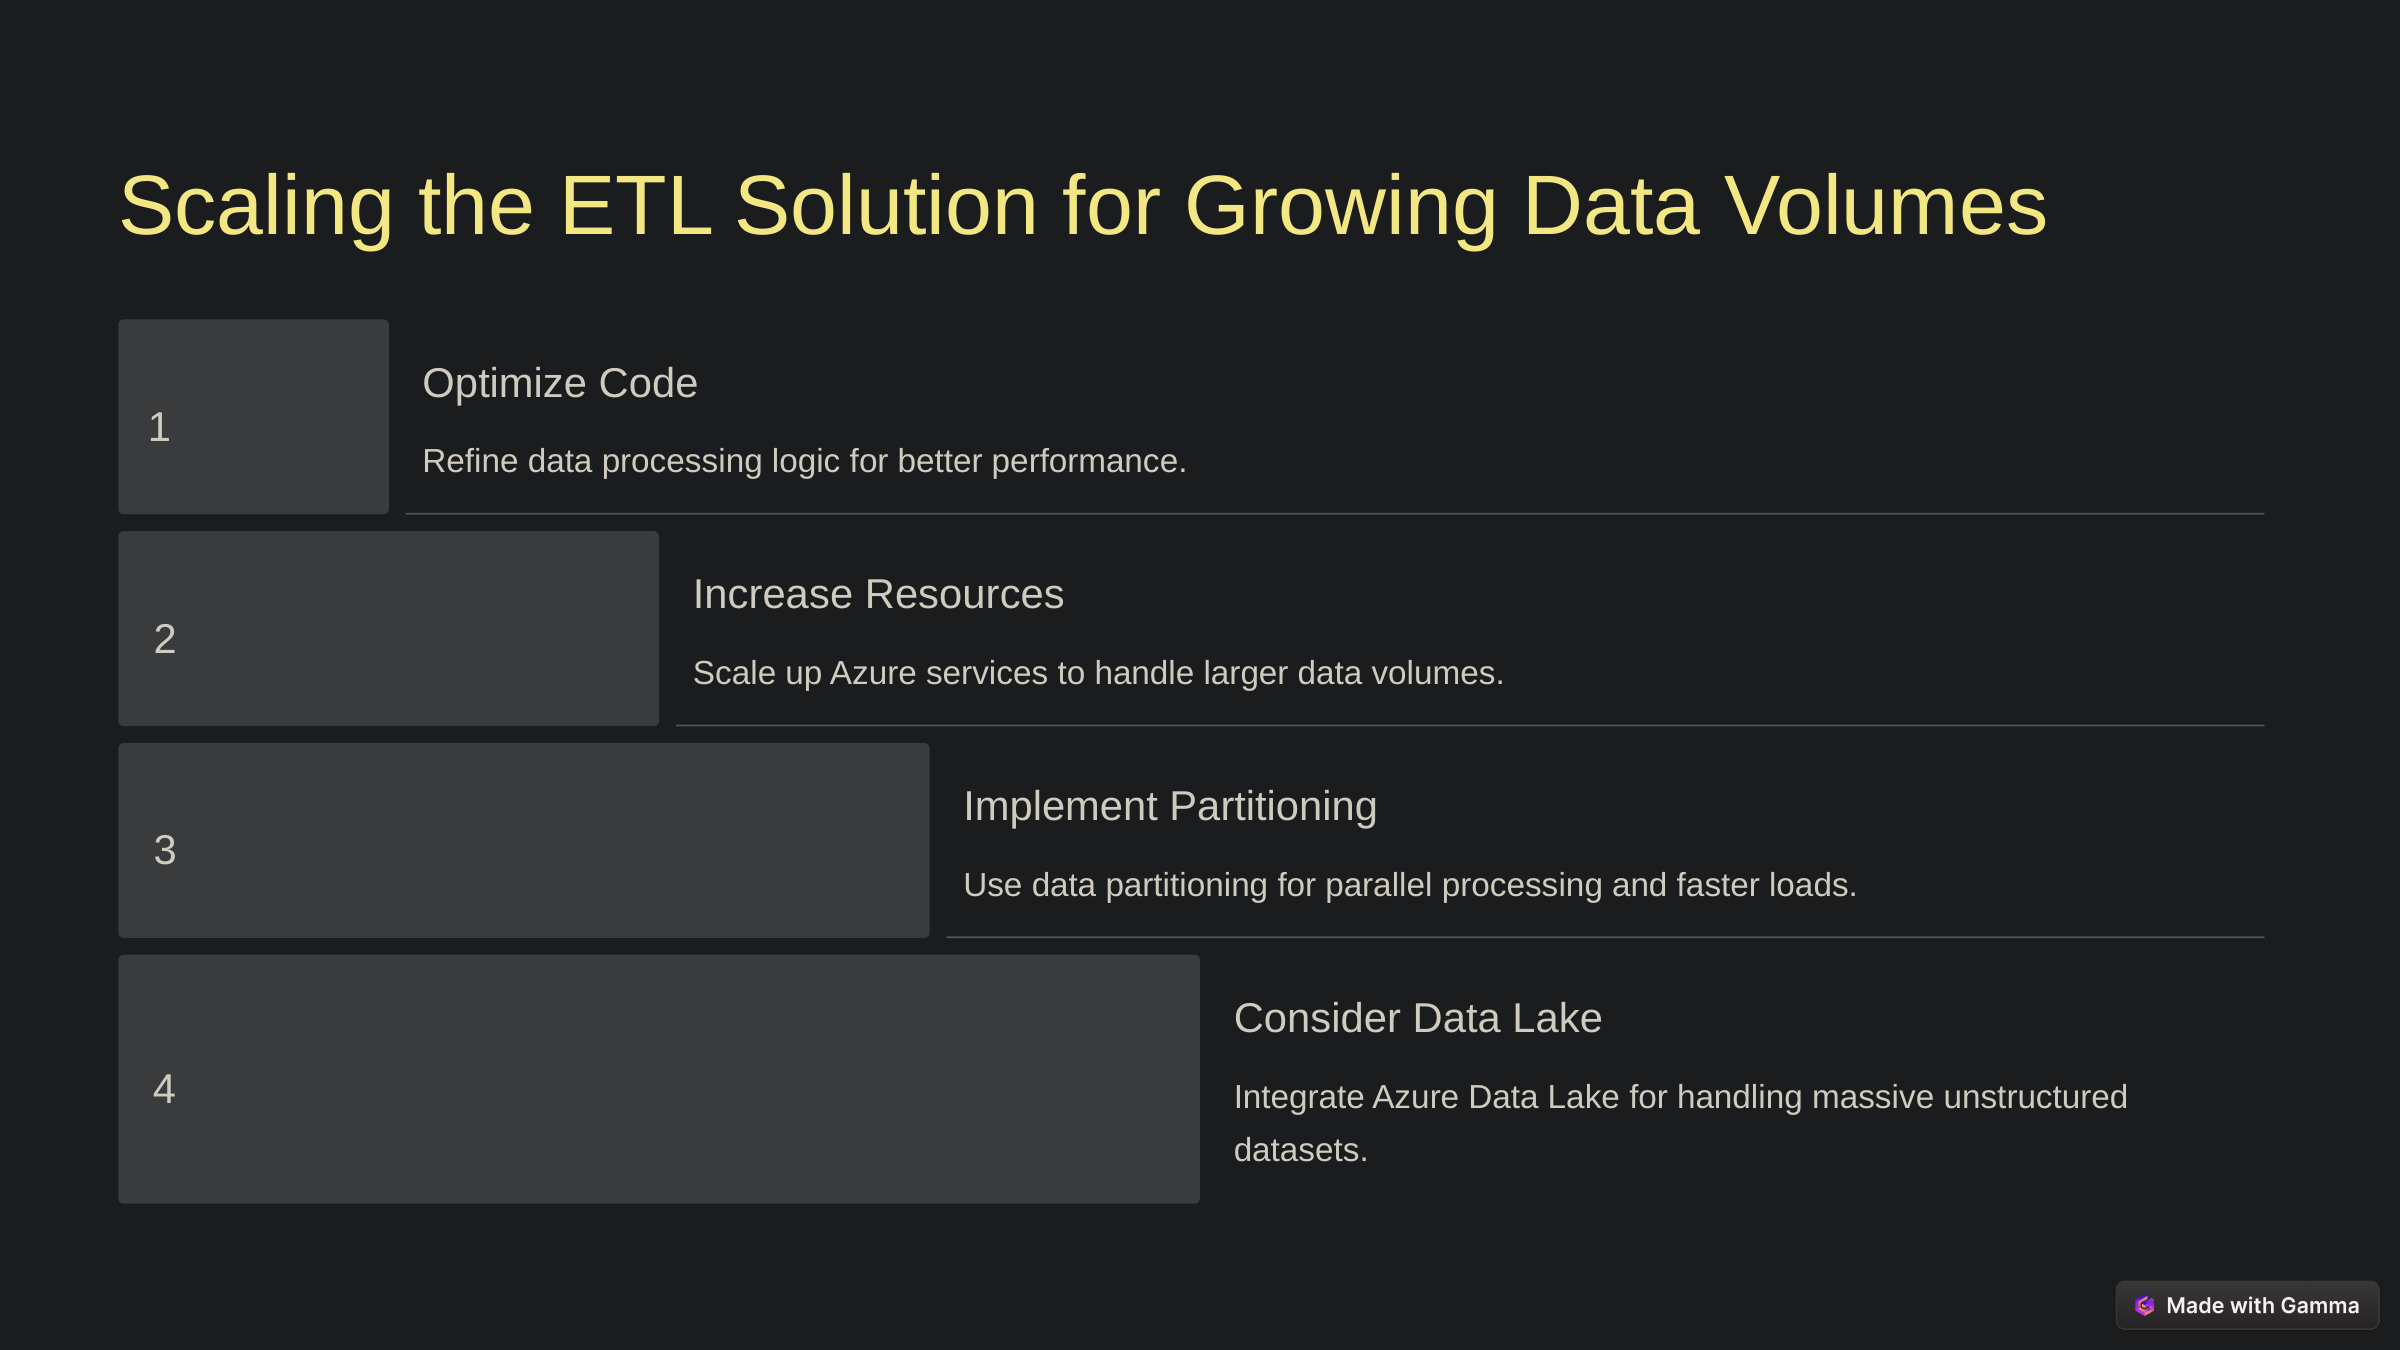

Scaling the ETL Solution for Growing Data Volumes

Optimize Code
1
Refine data processing logic for better performance.

Increase Resources
2
Scale up Azure services to handle larger data volumes.

Implement Partitioning
3
Use data partitioning for parallel processing and faster loads.

Consider Data Lake
4
Integrate Azure Data Lake for handling massive unstructured datasets.